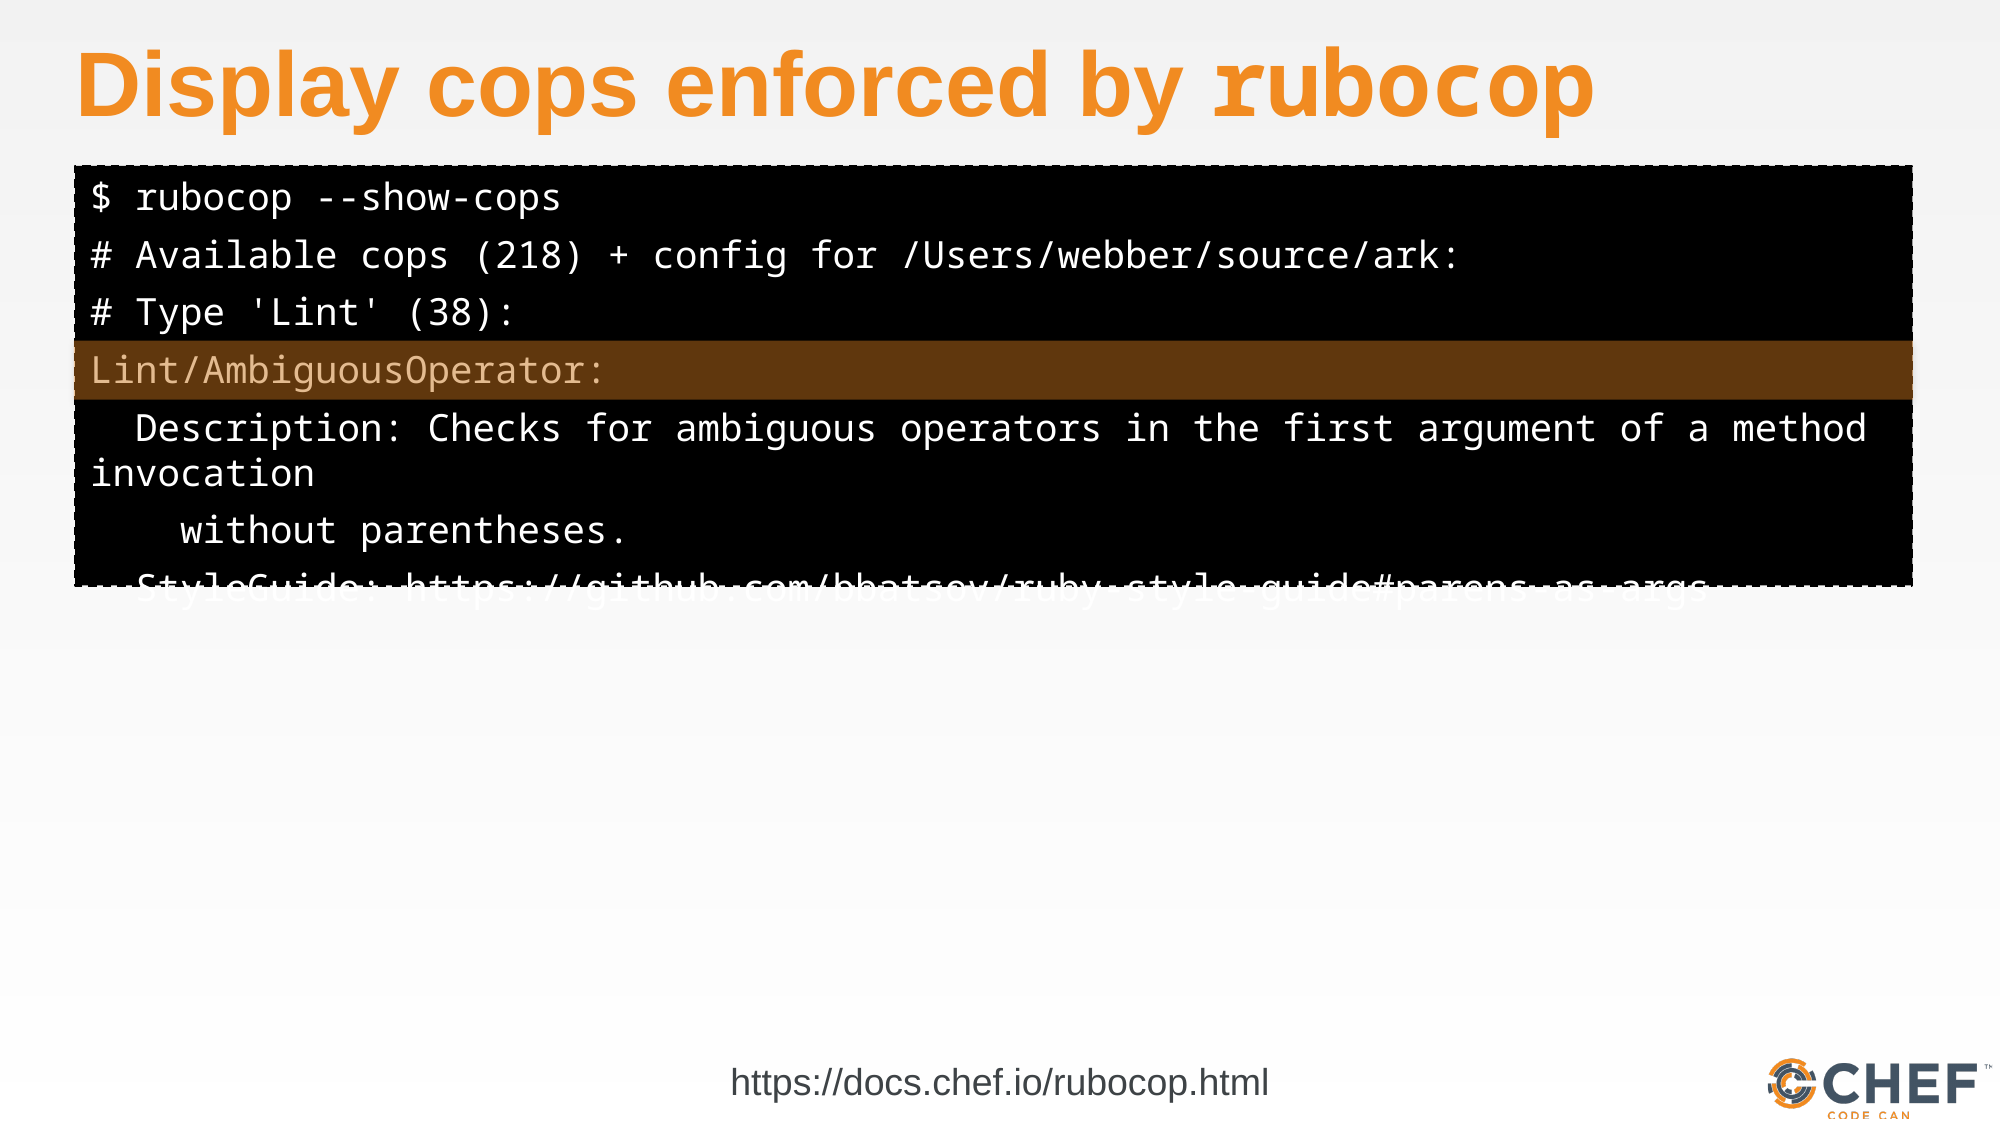

# Display cops enforced by rubocop
$ rubocop --show-cops
# Available cops (218) + config for /Users/webber/source/ark:
# Type 'Lint' (38):
Lint/AmbiguousOperator:
  Description: Checks for ambiguous operators in the first argument of a method invocation
    without parentheses.
  StyleGuide: https://github.com/bbatsov/ruby-style-guide#parens-as-args

https://docs.chef.io/rubocop.html